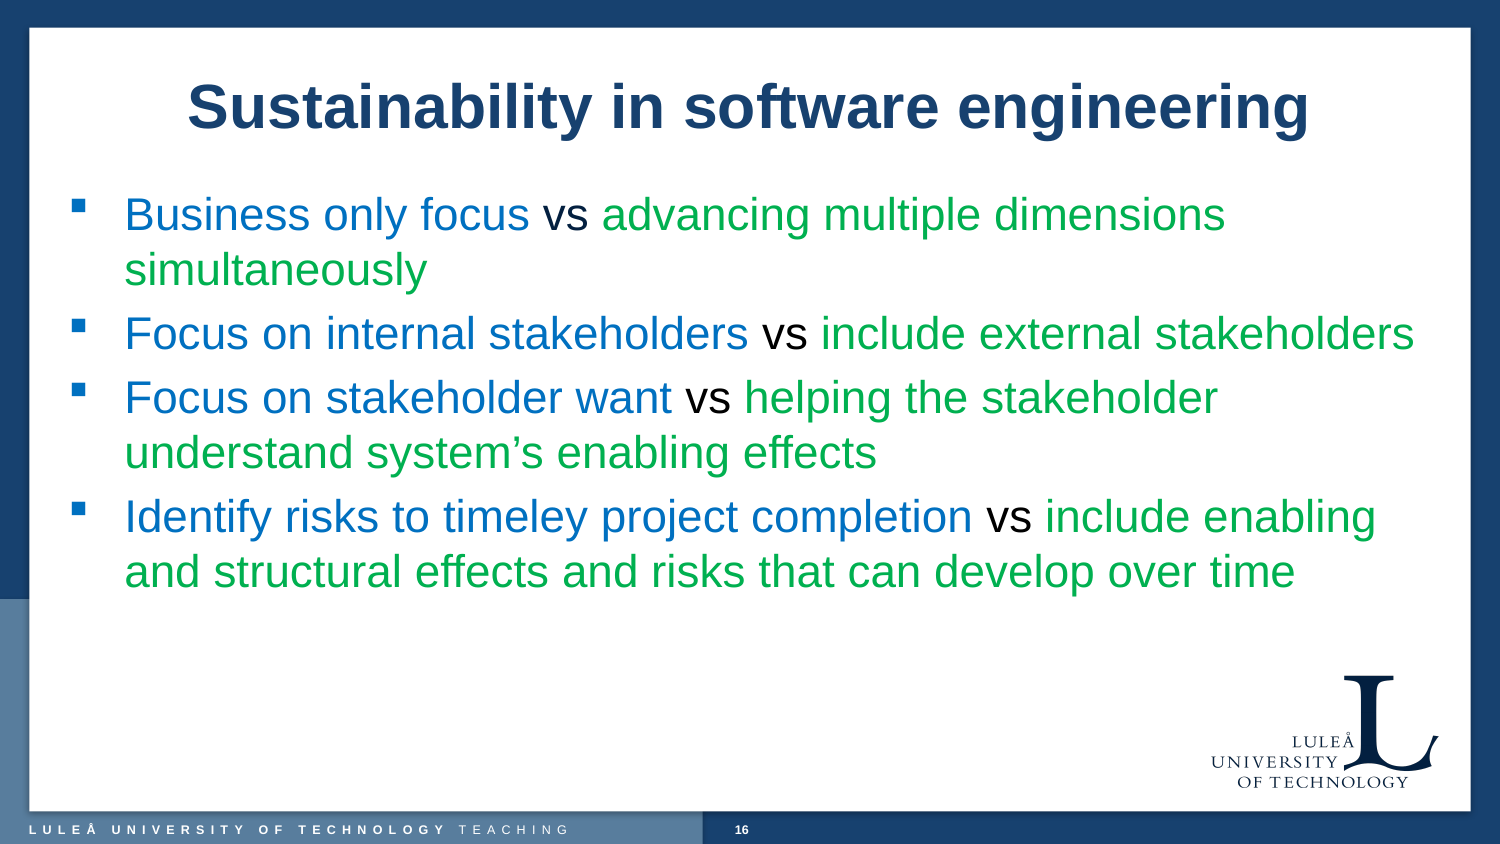

# Sustainability in software engineering
Business only focus vs advancing multiple dimensions simultaneously
Focus on internal stakeholders vs include external stakeholders
Focus on stakeholder want vs helping the stakeholder understand system’s enabling effects
Identify risks to timeley project completion vs include enabling and structural effects and risks that can develop over time